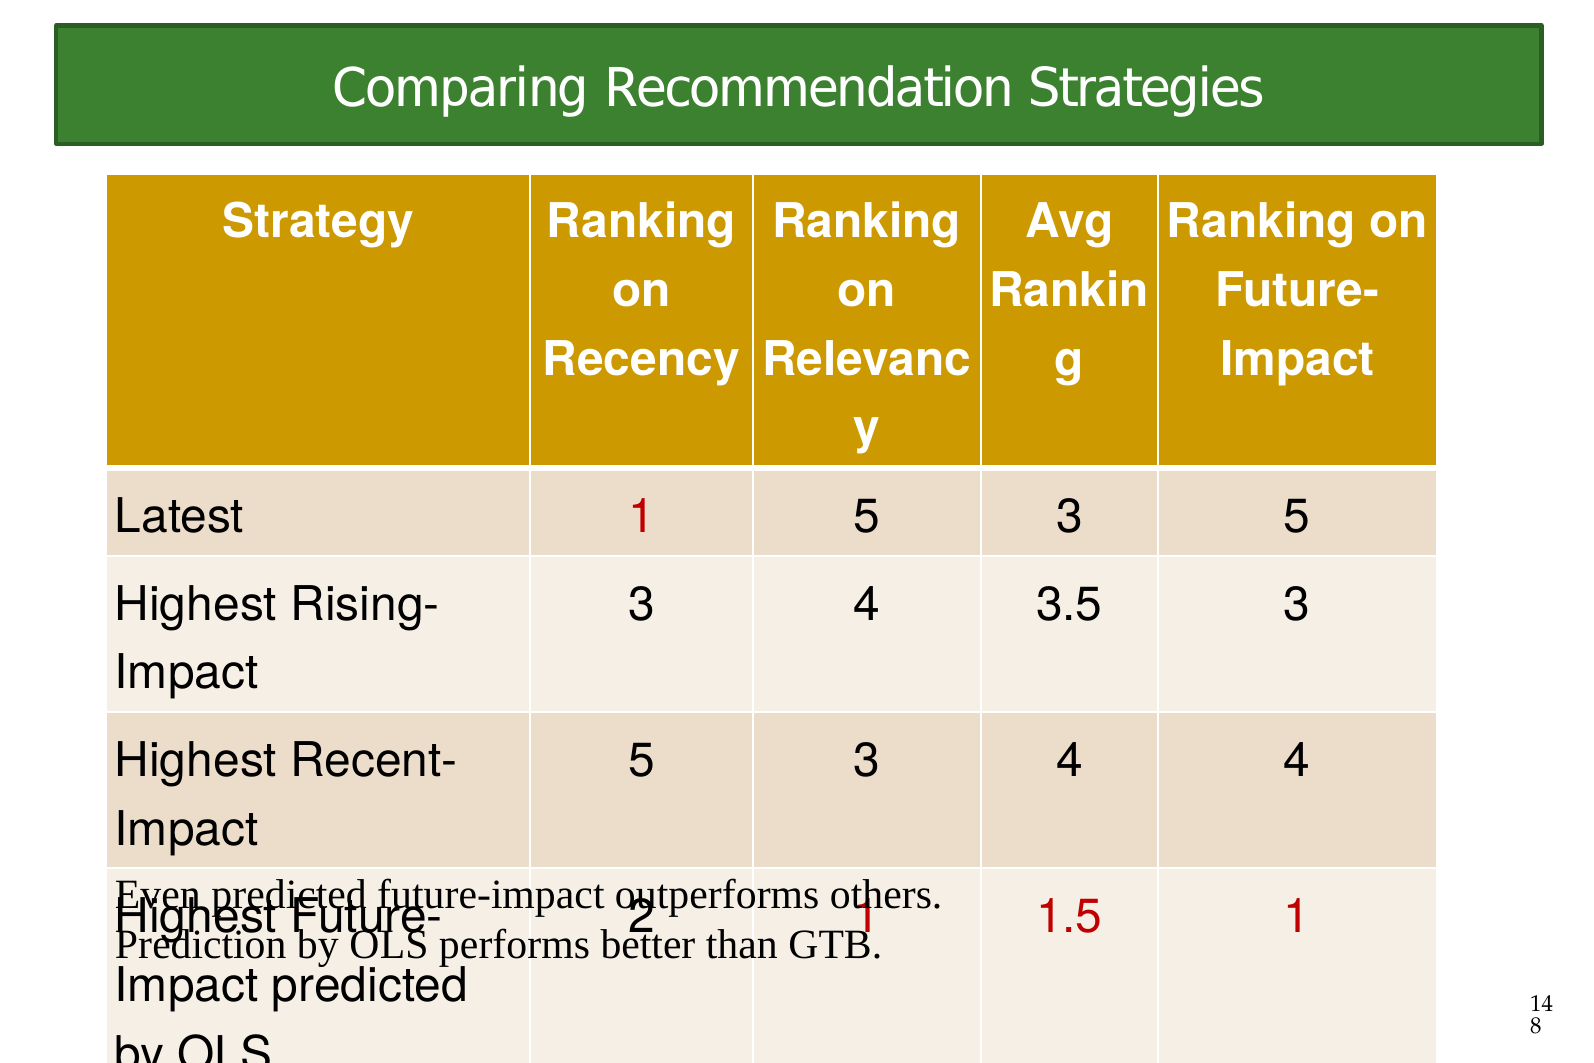

# Comparing Recommendation Strategies
| Strategy | Ranking on Recency | Ranking on Relevancy | Avg Ranking | Ranking on Future-Impact |
| --- | --- | --- | --- | --- |
| Latest | 1 | 5 | 3 | 5 |
| Highest Rising-Impact | 3 | 4 | 3.5 | 3 |
| Highest Recent-Impact | 5 | 3 | 4 | 4 |
| Highest Future-Impact predicted by OLS | 2 | 1 | 1.5 | 1 |
| Highest Future-Impact predicted by GTB | 4 | 2 | 3 | 2 |
Even predicted future-impact outperforms others.
Prediction by OLS performs better than GTB.
148